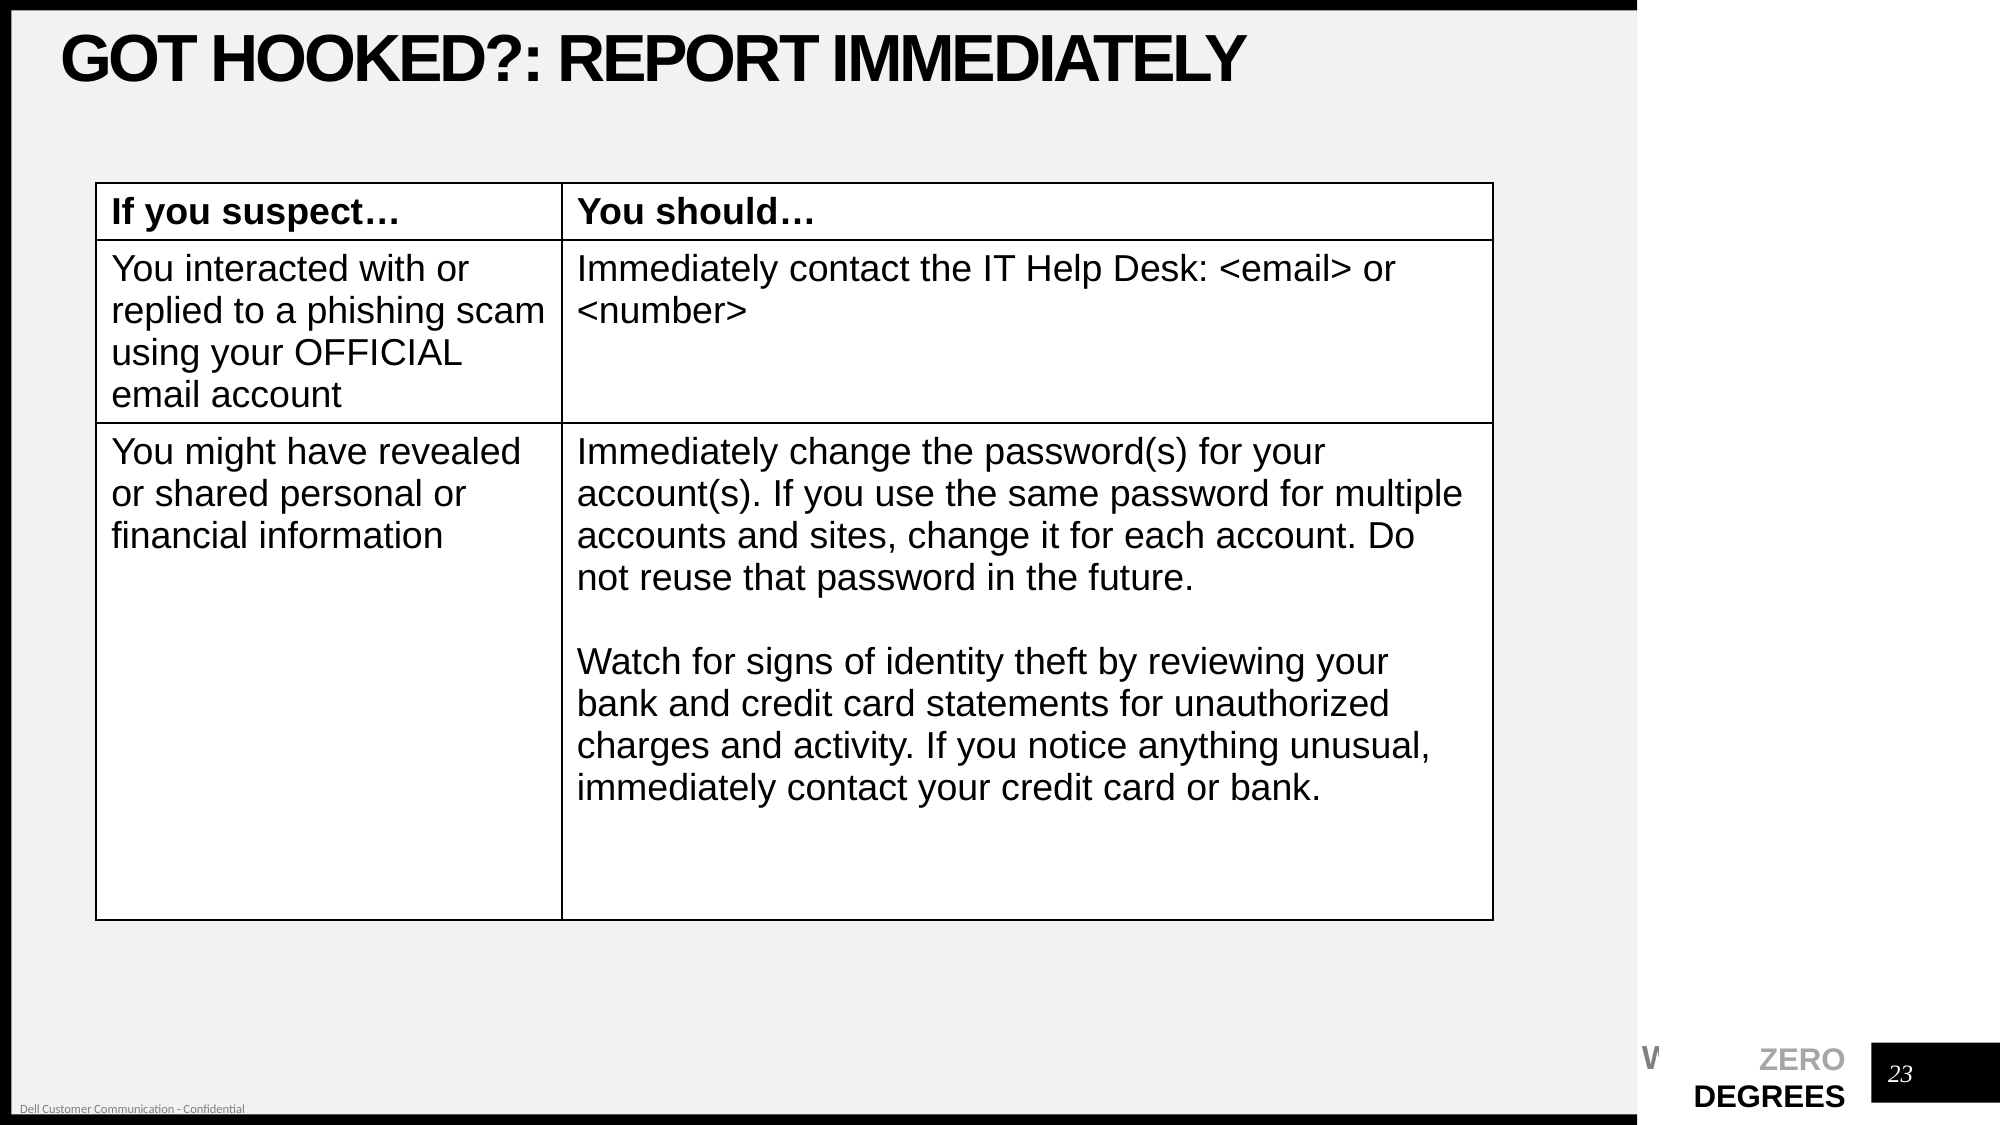

Got HOOKED?: report immediately
| If you suspect… | You should… |
| --- | --- |
| You interacted with or replied to a phishing scam using your OFFICIAL email account | Immediately contact the IT Help Desk: <email> or <number> |
| You might have revealed or shared personal or financial information | Immediately change the password(s) for your account(s). If you use the same password for multiple accounts and sites, change it for each account. Do not reuse that password in the future. Watch for signs of identity theft by reviewing your bank and credit card statements for unauthorized charges and activity. If you notice anything unusual, immediately contact your credit card or bank. |
ZERO DEGREES
23